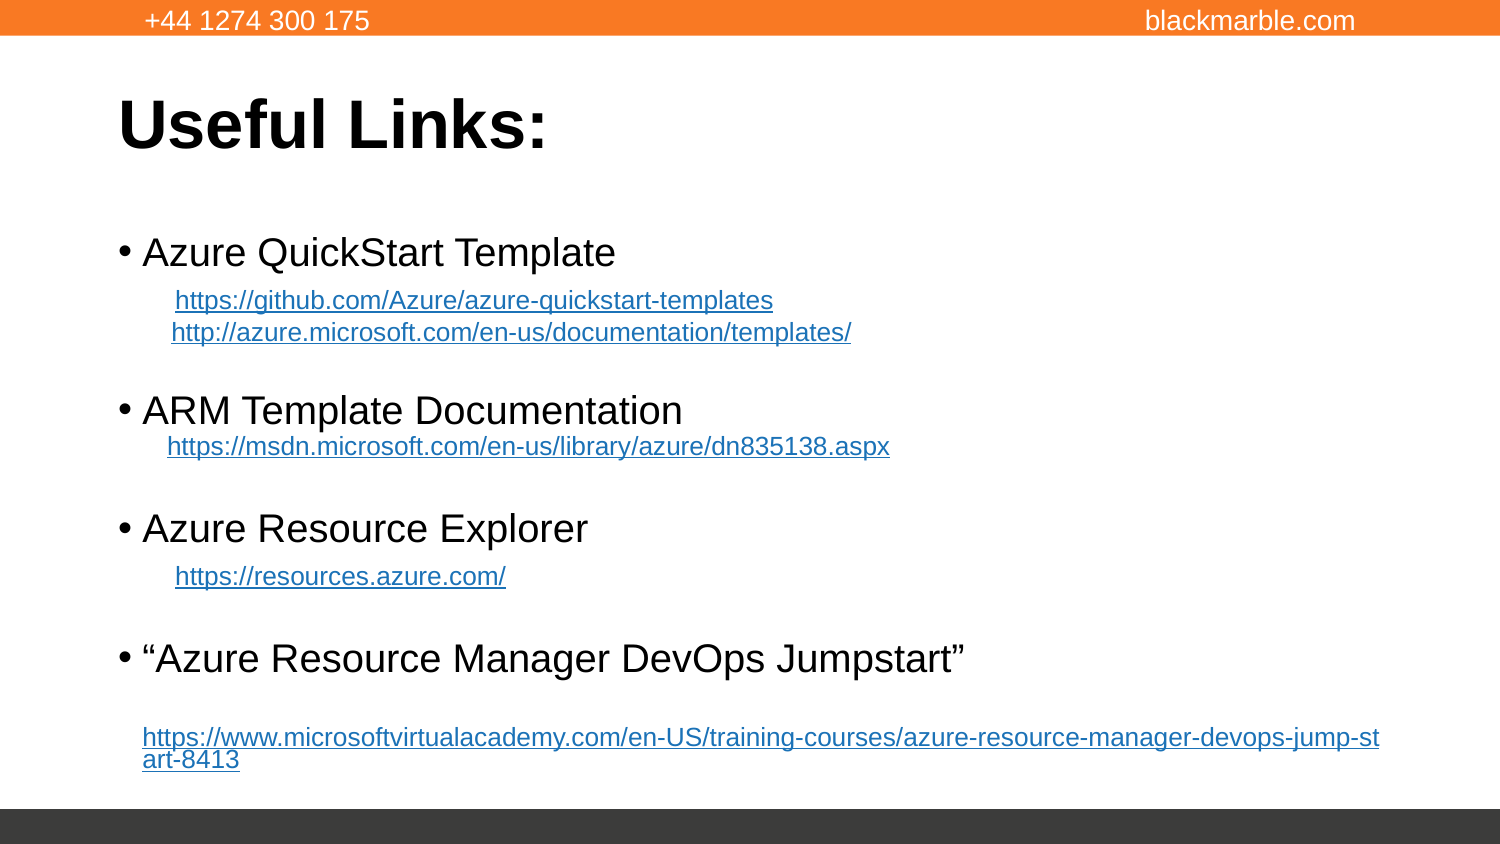

# Useful Links:
Azure QuickStart Template
   https://github.com/Azure/azure-quickstart-templates
    http://azure.microsoft.com/en-us/documentation/templates/

ARM Template Documentation
    https://msdn.microsoft.com/en-us/library/azure/dn835138.aspx

Azure Resource Explorer
   https://resources.azure.com/

“Azure Resource Manager DevOps Jumpstart”
   https://www.microsoftvirtualacademy.com/en-US/training-courses/azure-resource-manager-devops-jump-start-8413